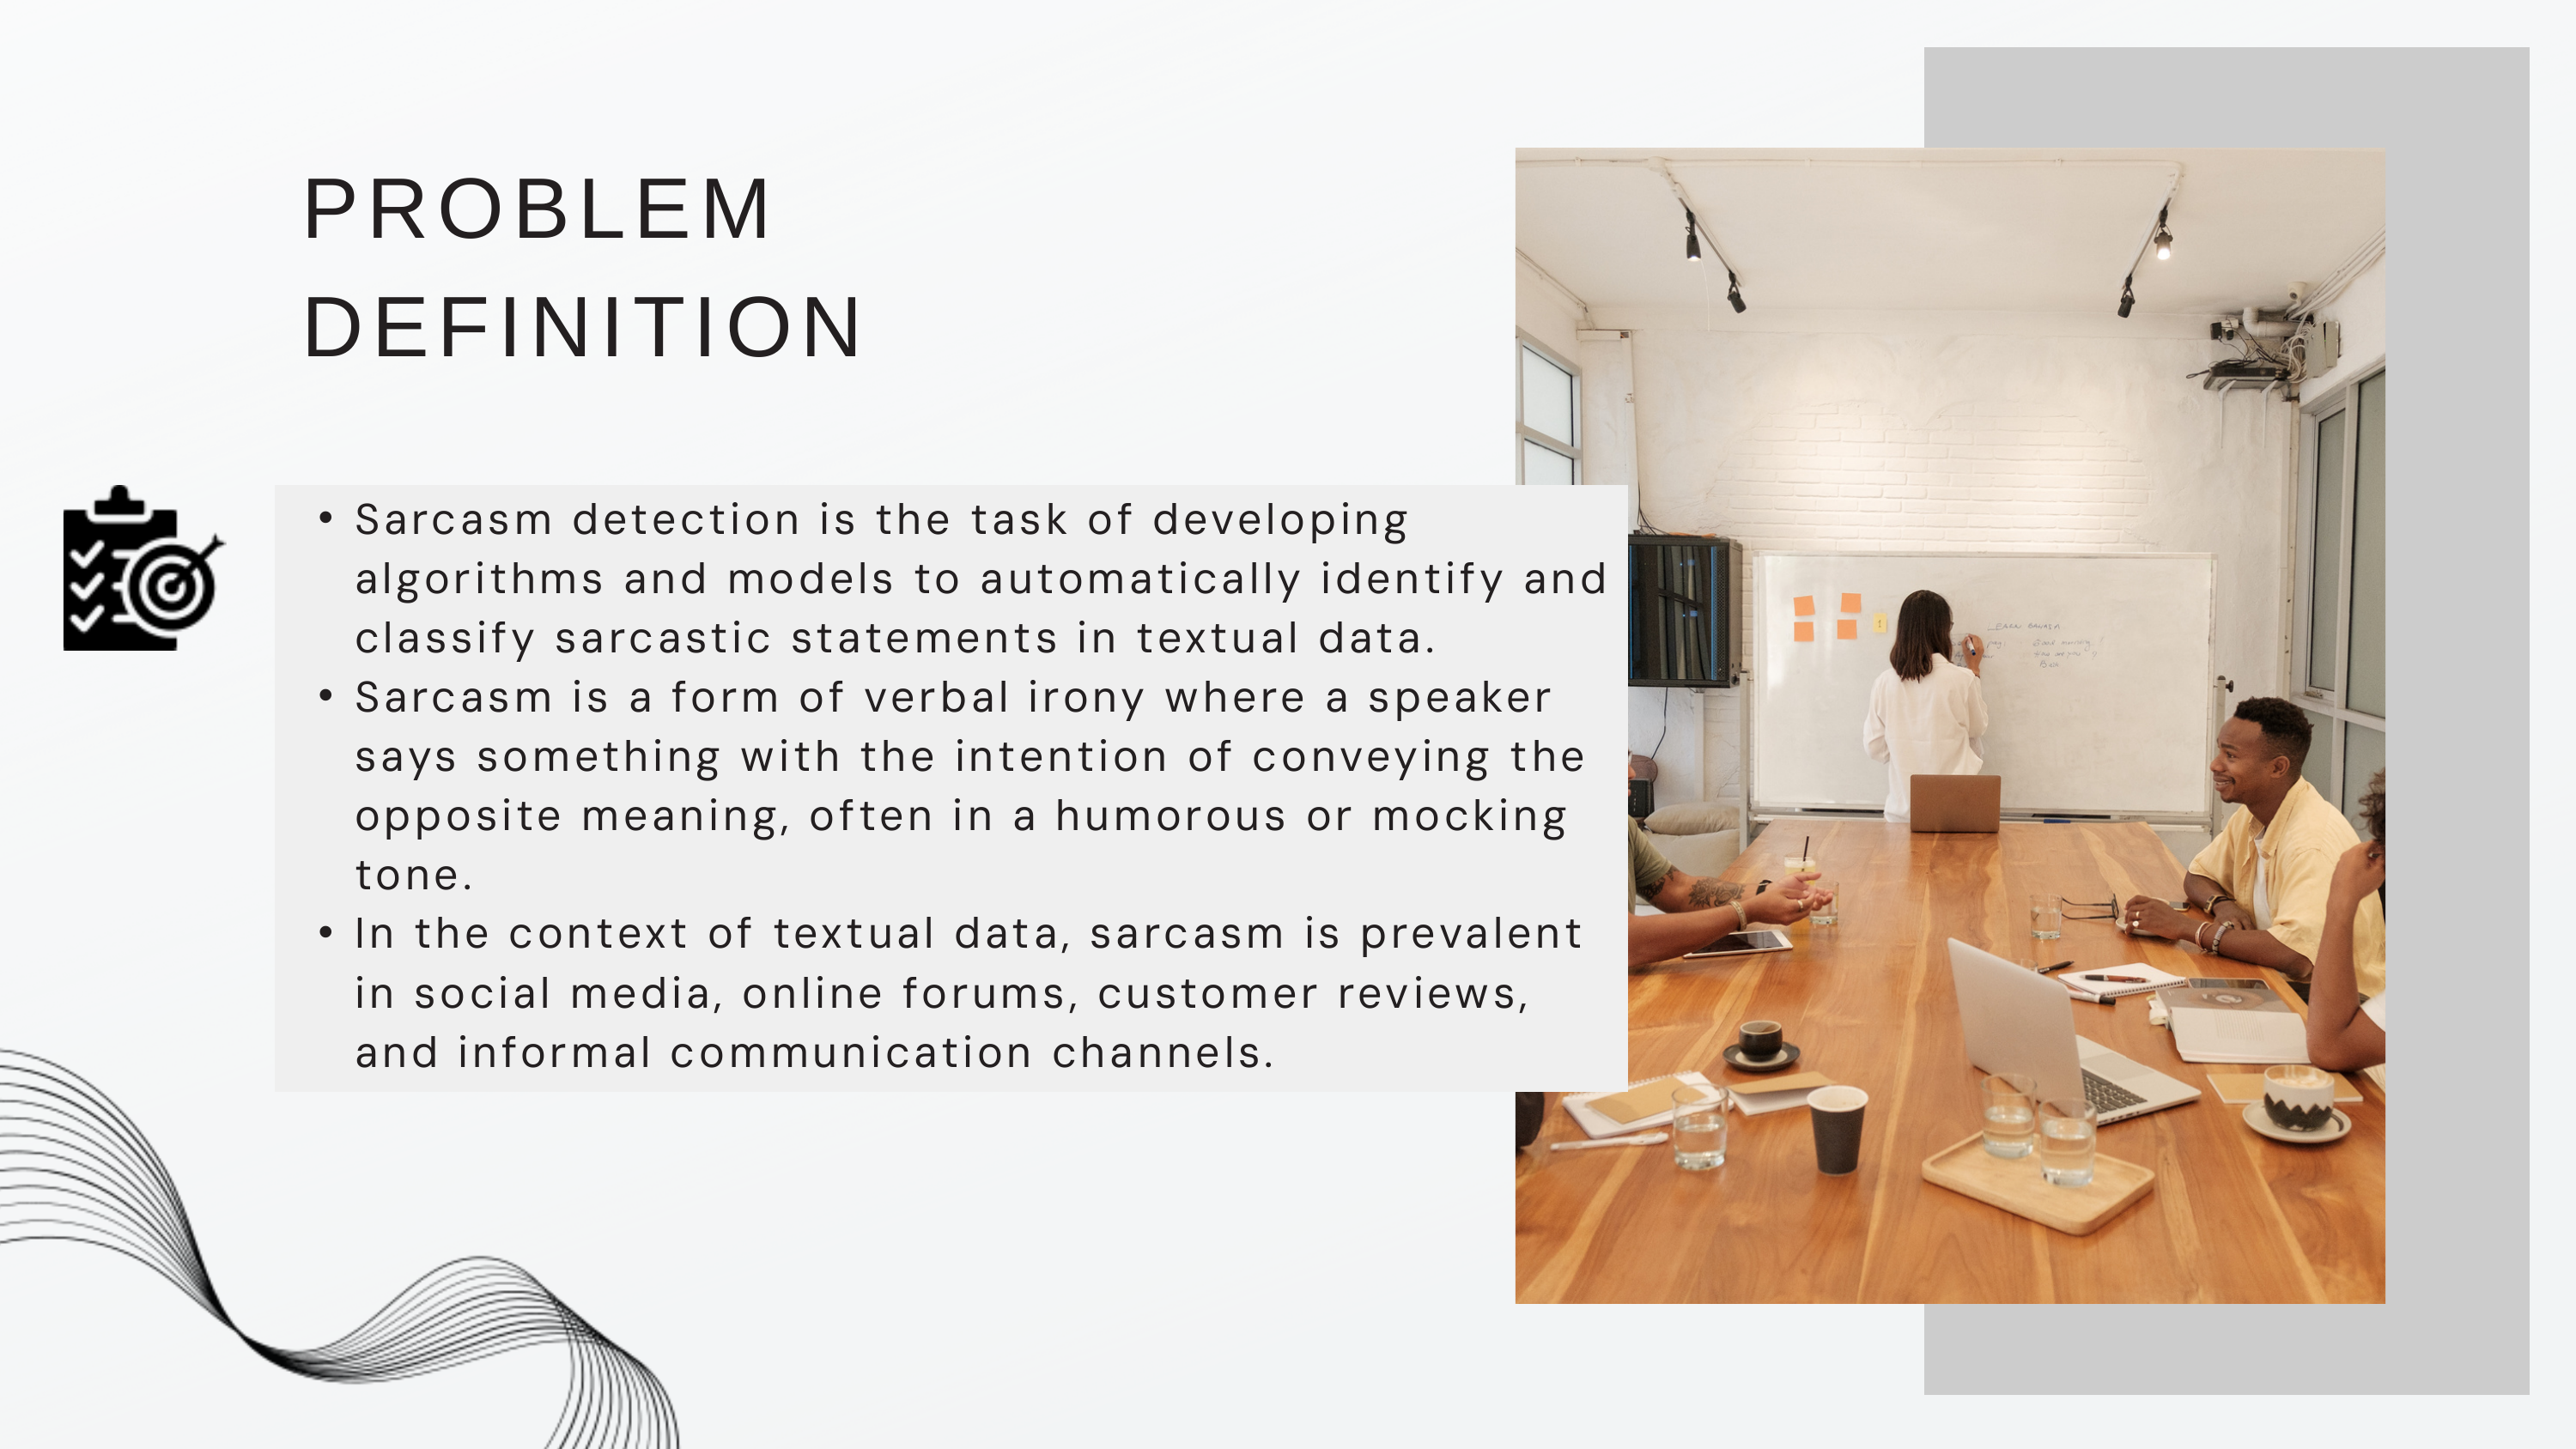

PROBLEM DEFINITION

Sarcasm detection is the task of developing algorithms and models to automatically identify and classify sarcastic statements in textual data.
Sarcasm is a form of verbal irony where a speaker says something with the intention of conveying the opposite meaning, often in a humorous or mocking tone.
In the context of textual data, sarcasm is prevalent in social media, online forums, customer reviews, and informal communication channels.